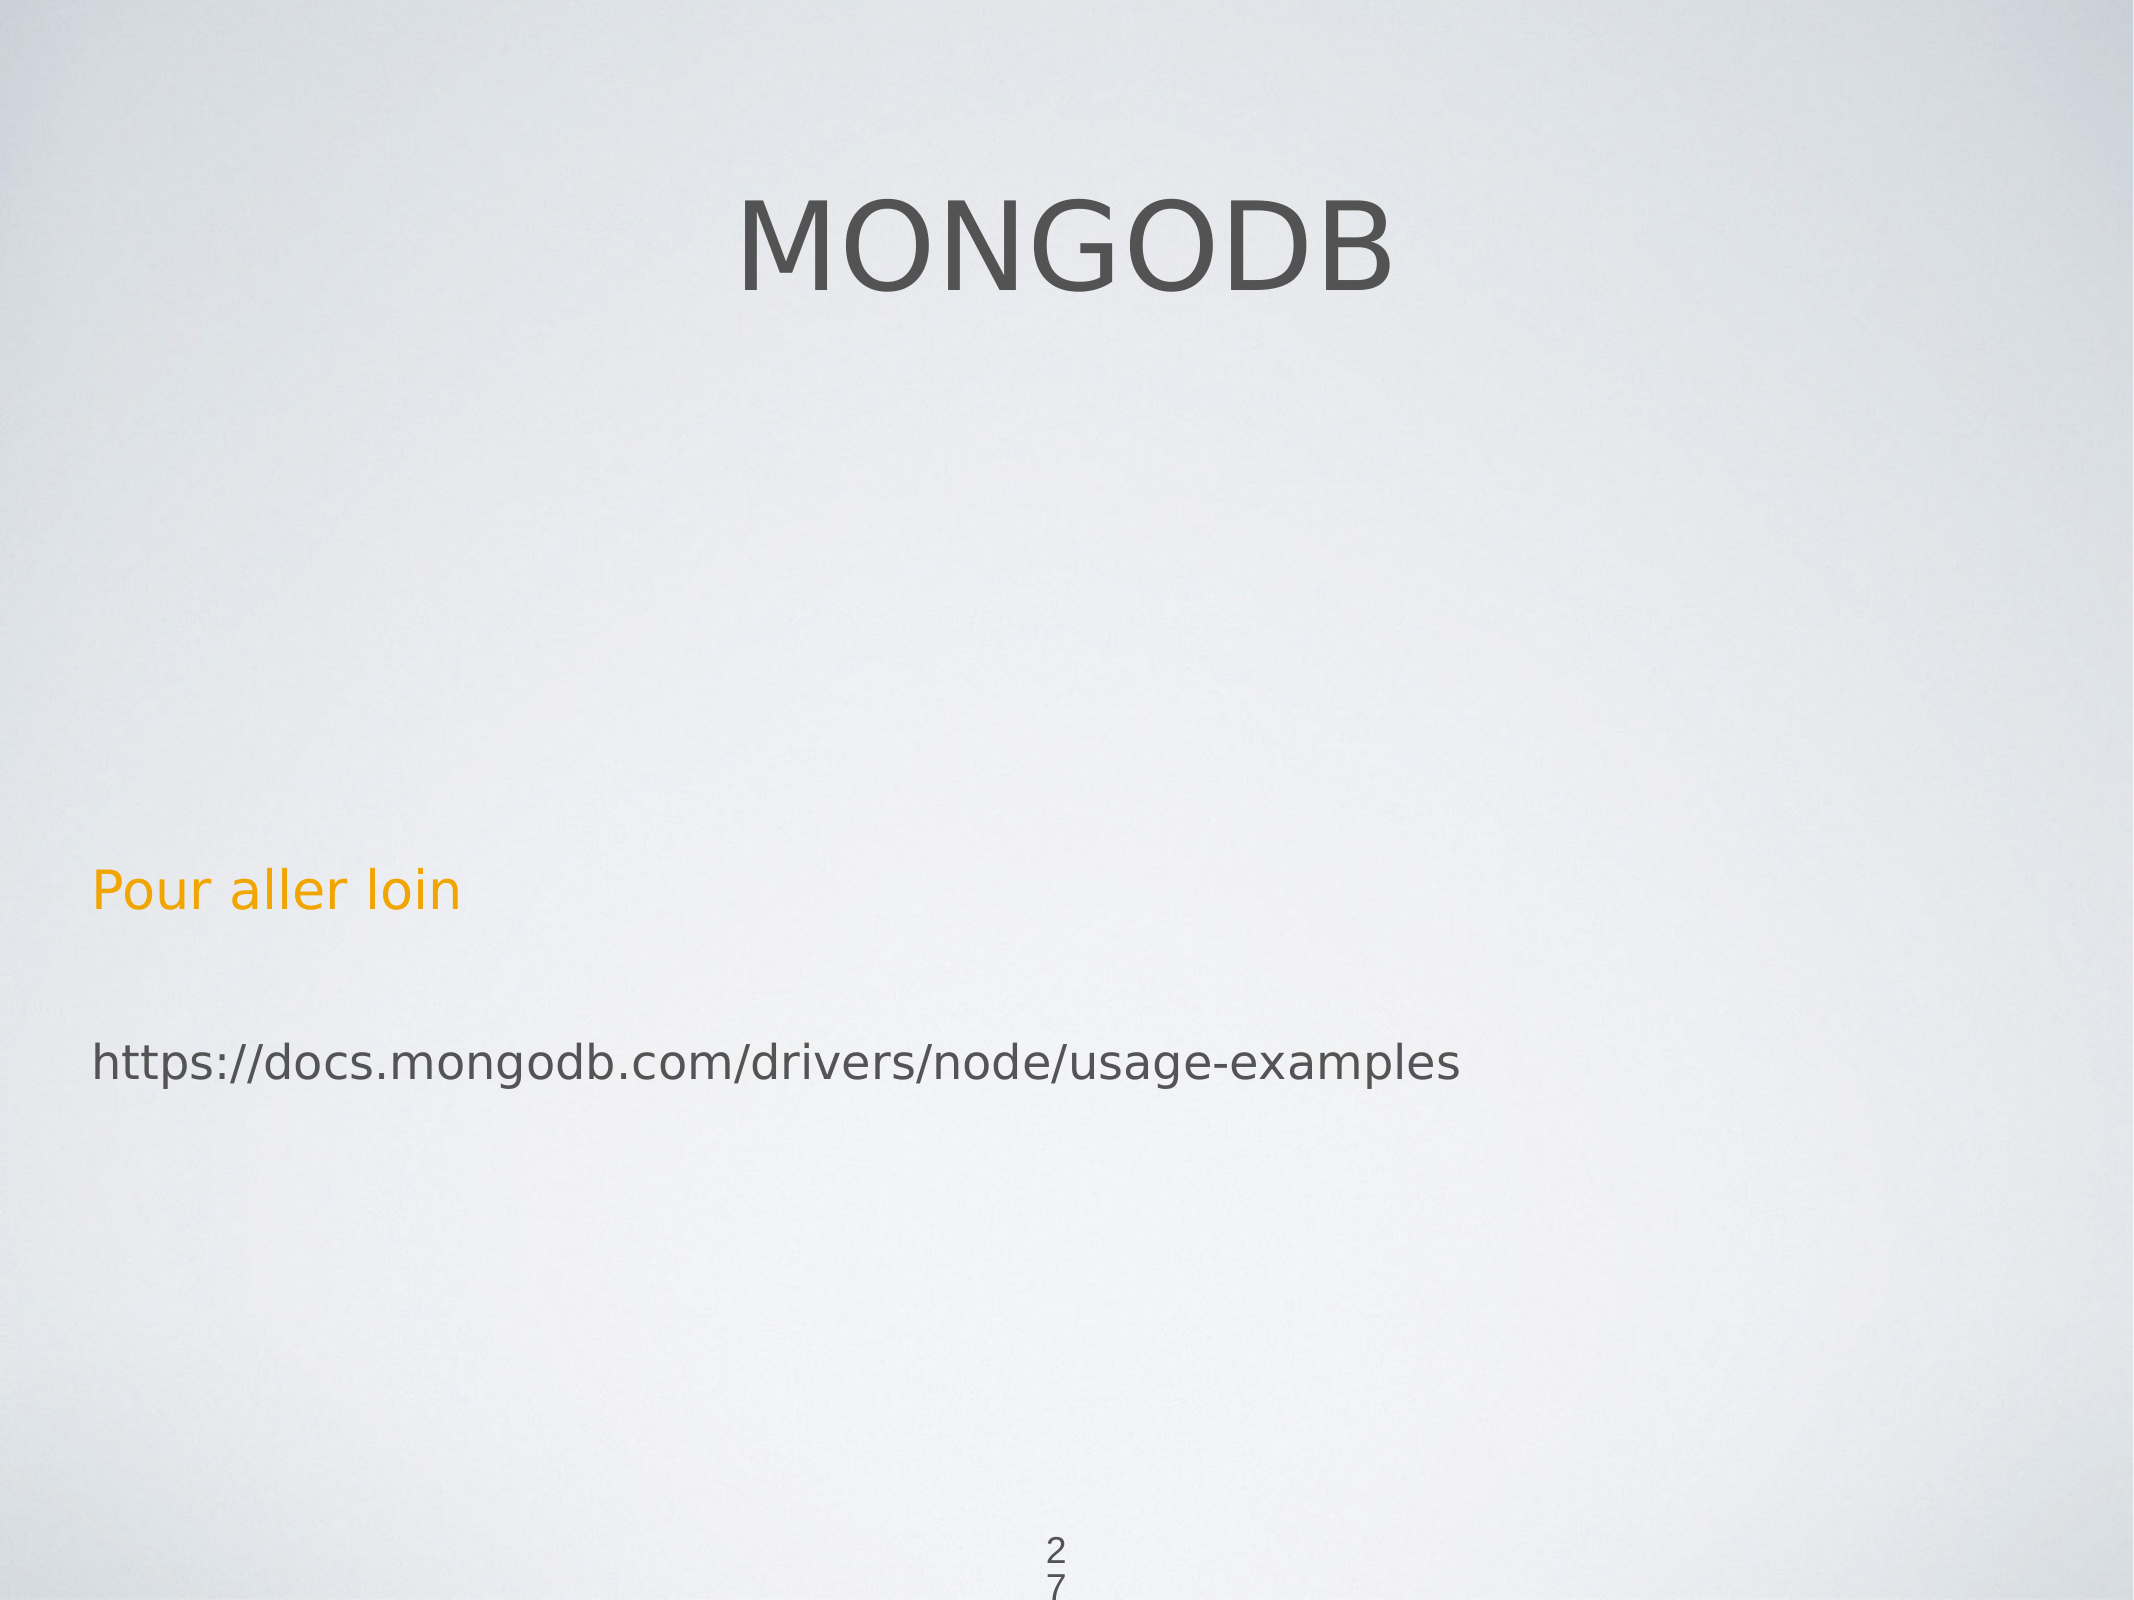

27
# Mongodb

Pour aller loin

https://docs.mongodb.com/drivers/node/usage-examples